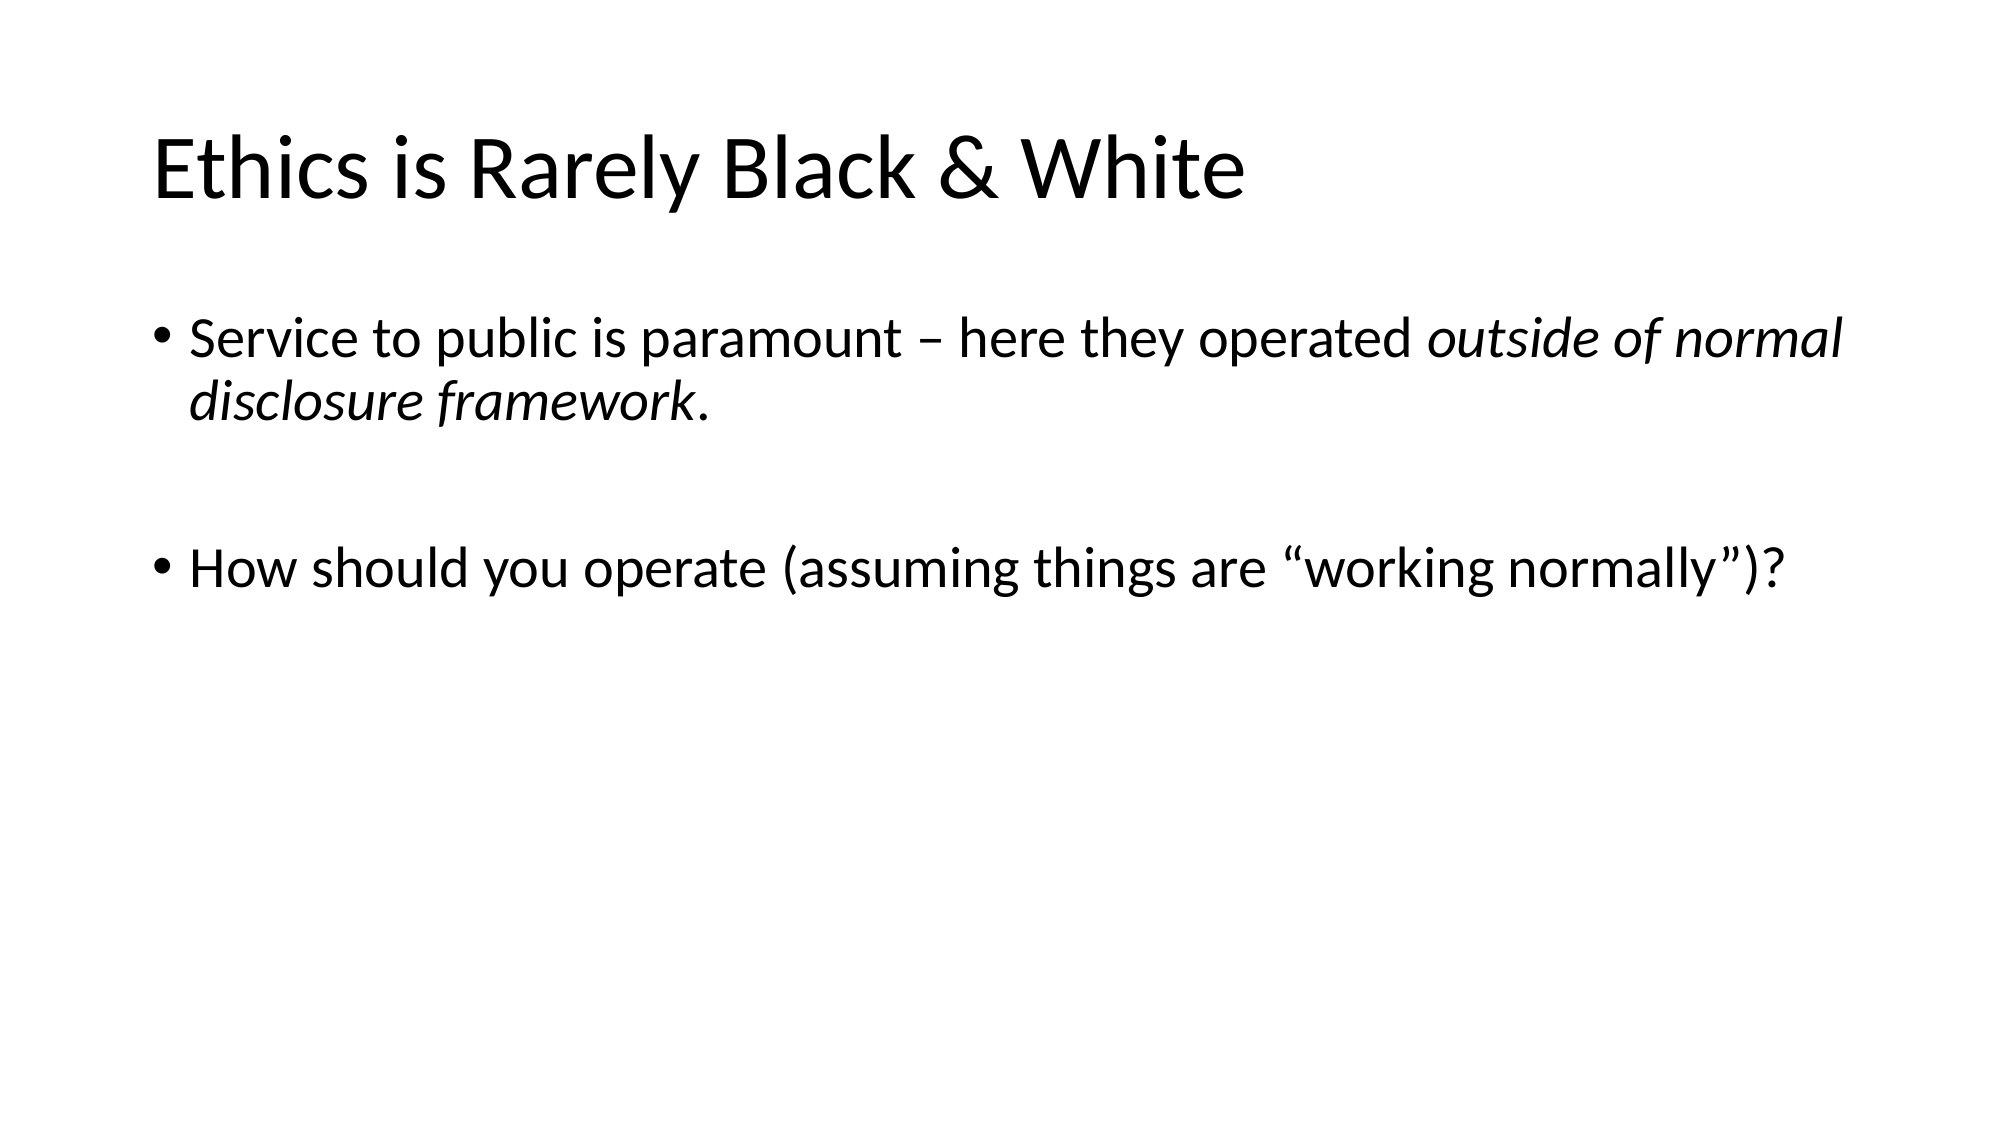

# Ethics is Rarely Black & White
Service to public is paramount – here they operated outside of normal disclosure framework.

How should you operate (assuming things are “working normally”)?